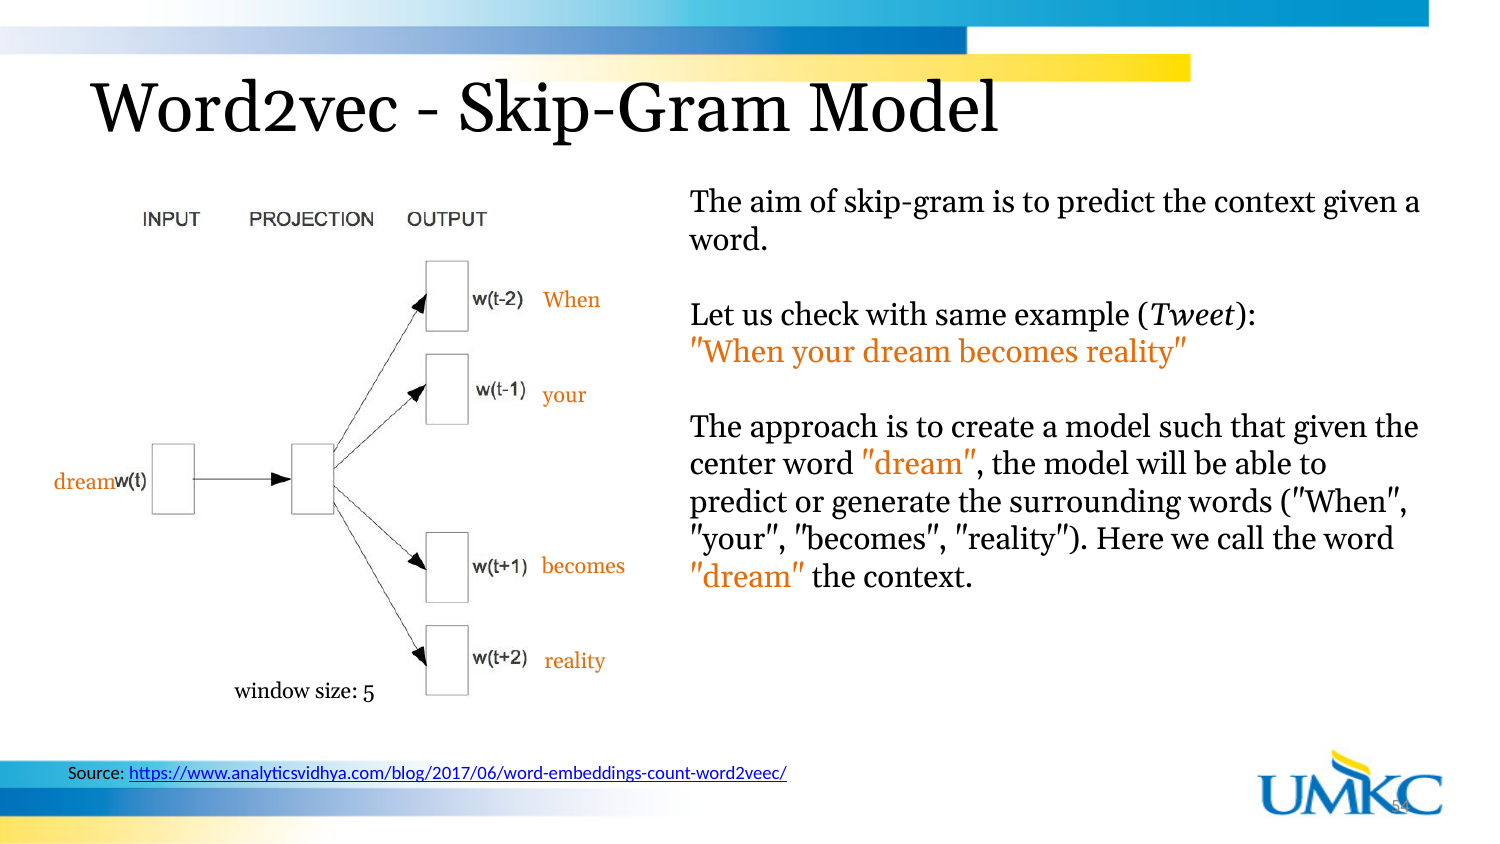

# Word2vec - Skip-Gram Model
The aim of skip-gram is to predict the context given a word.

Let us check with same example (Tweet):
"When your dream becomes reality"

The approach is to create a model such that given the center word "dream", the model will be able to predict or generate the surrounding words ("When", "your", "becomes", "reality"). Here we call the word "dream" the context.

When
your
dream
becomes
reality
window size: 5
Source: https://www.analyticsvidhya.com/blog/2017/06/word-embeddings-count-word2veec/
54